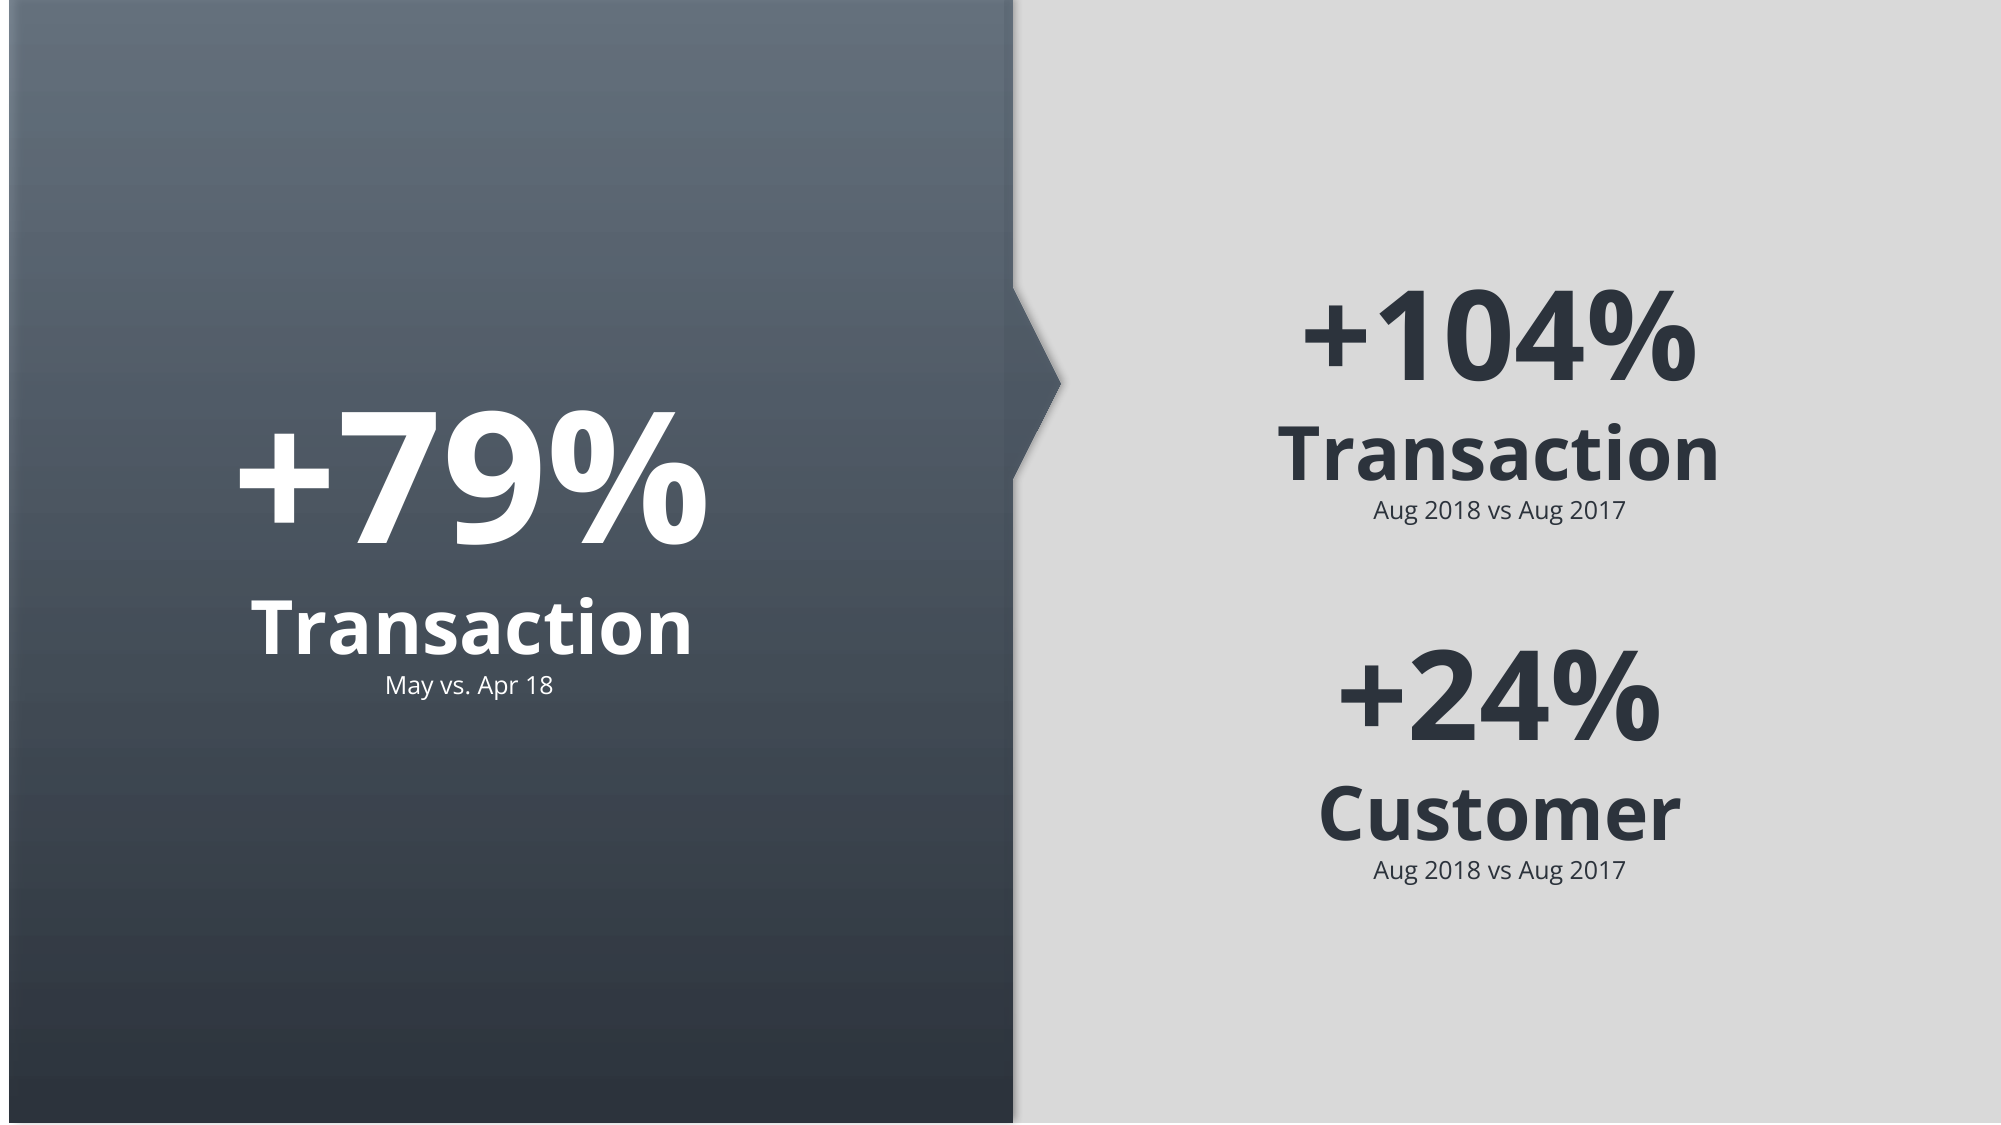

+104%
Transaction
Aug 2018 vs Aug 2017

+24%
Customer
Aug 2018 vs Aug 2017

+79%
Transaction
May vs. Apr 18
+79%
Transaction
May vs. Apr 18